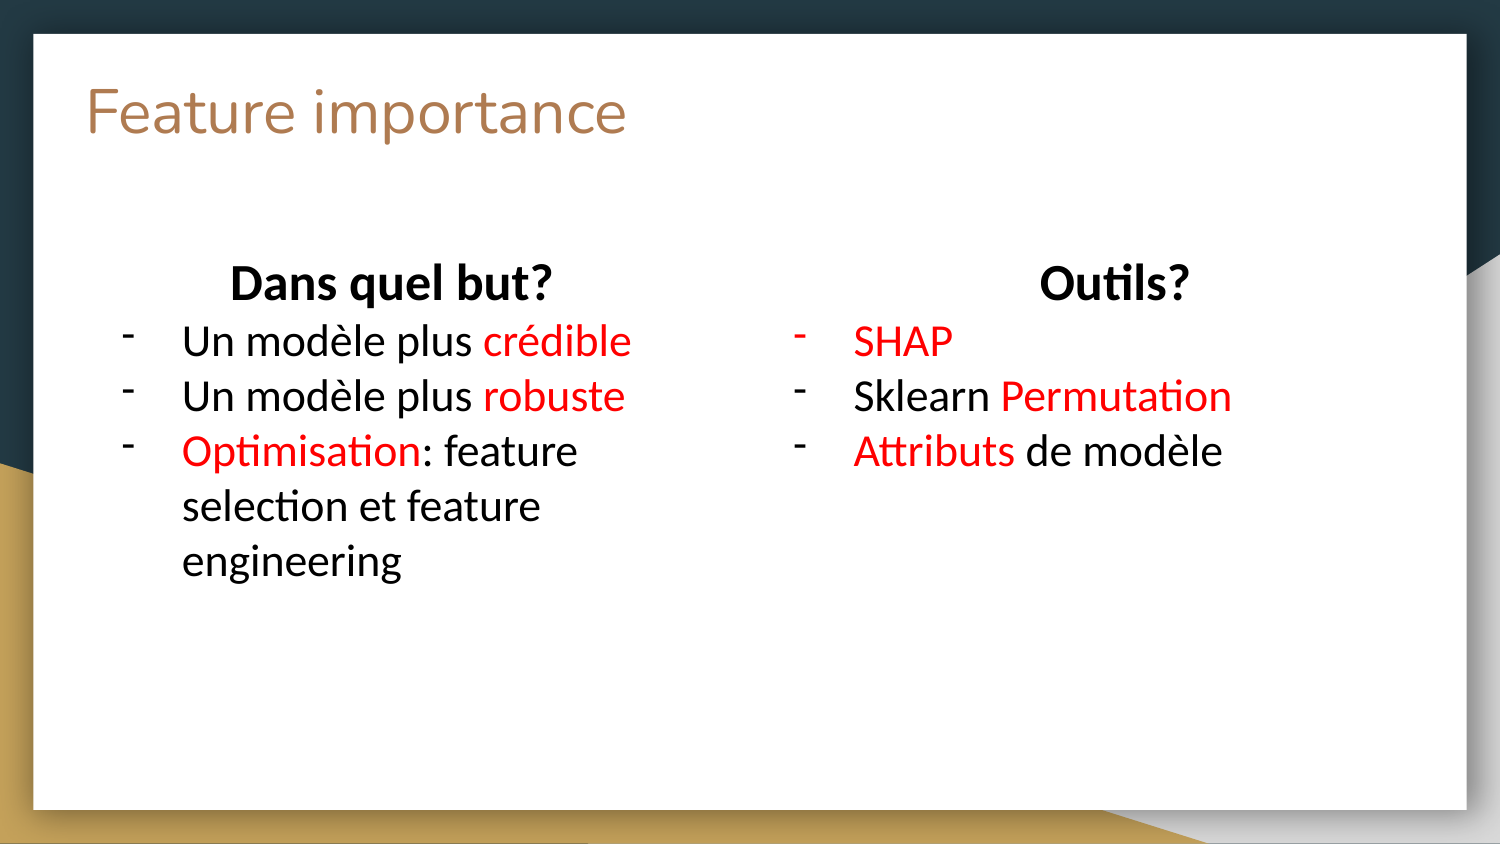

# Feature importance
Dans quel but?
Un modèle plus crédible
Un modèle plus robuste
Optimisation: feature selection et feature engineering
Outils?
SHAP
Sklearn Permutation
Attributs de modèle